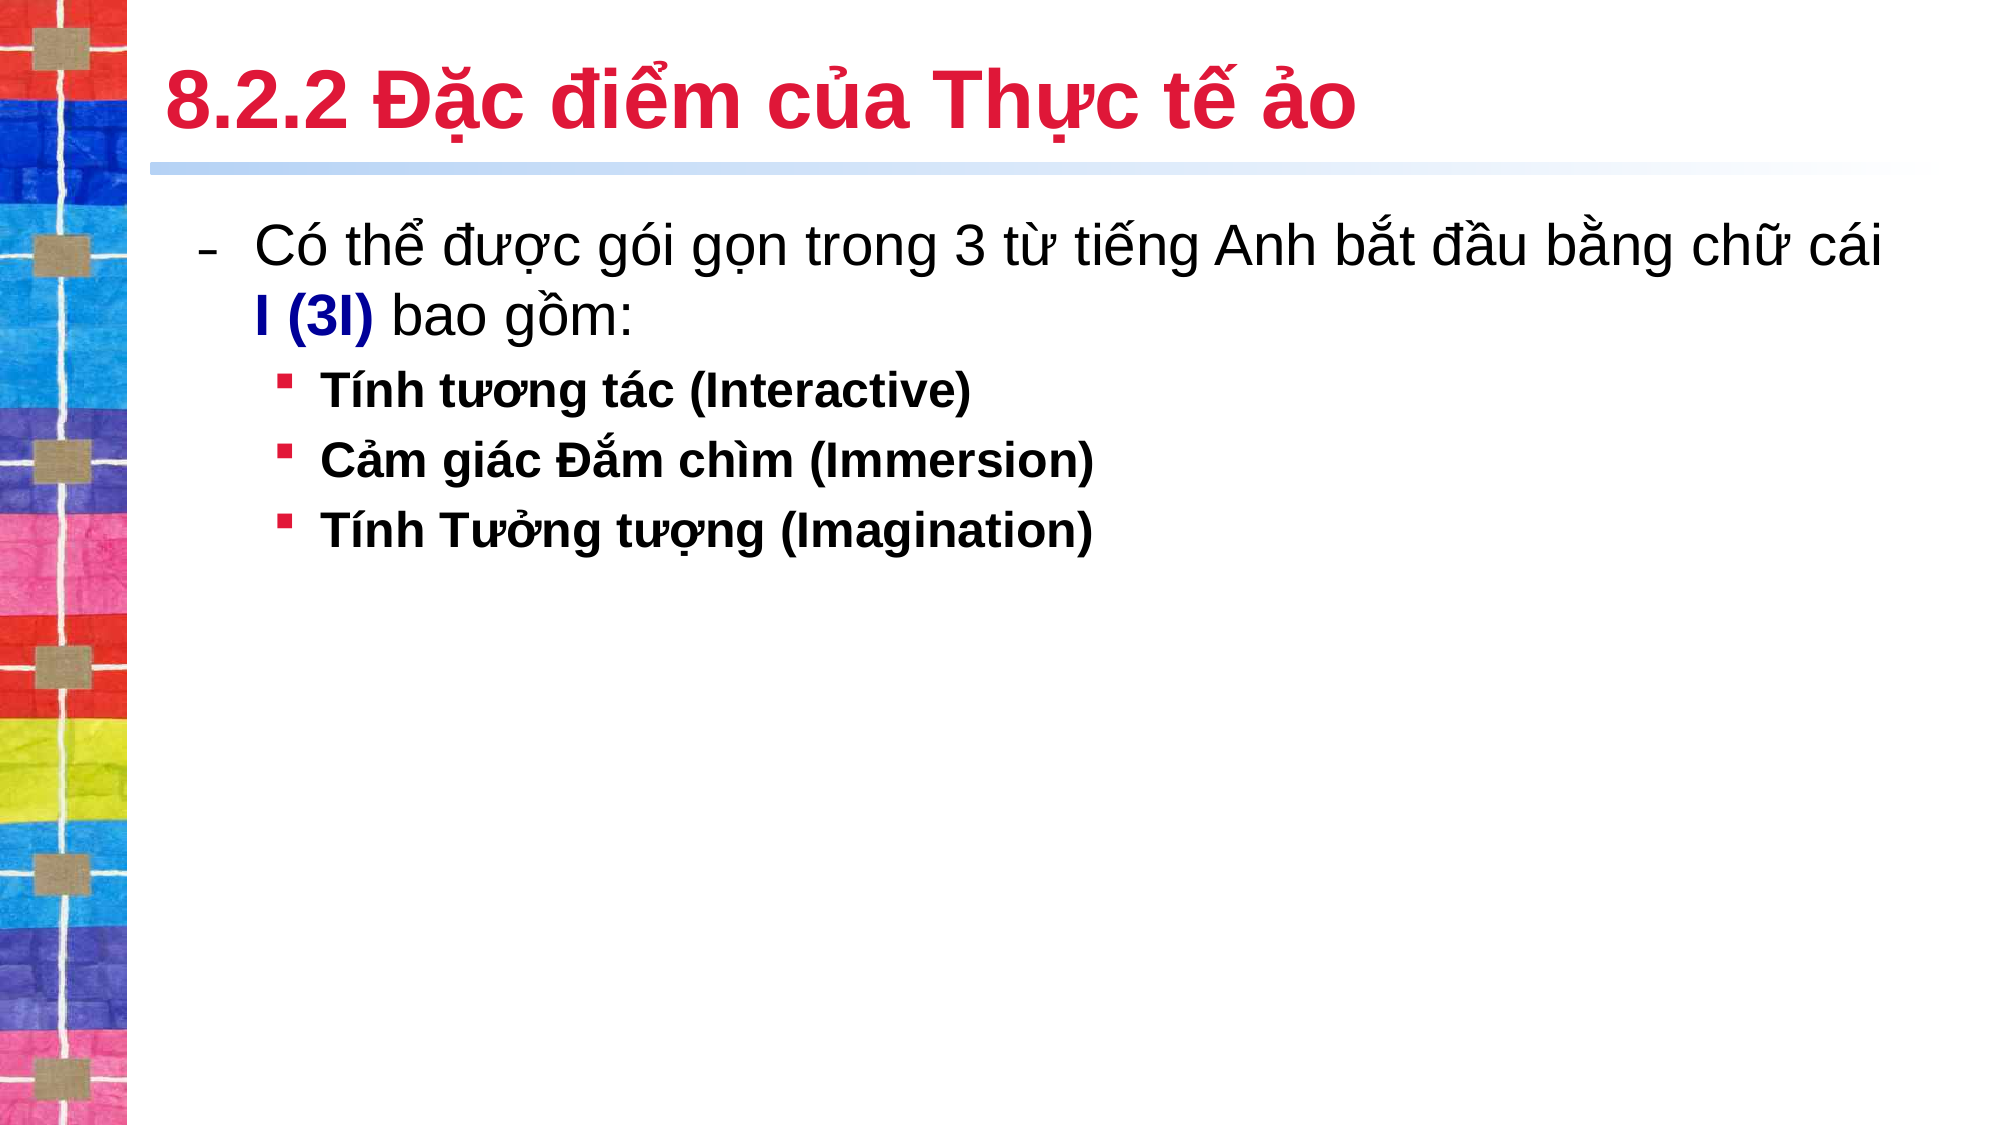

# 8.2.2 Đặc điểm của Thực tế ảo
Có thể được gói gọn trong 3 từ tiếng Anh bắt đầu bằng chữ cái I (3I) bao gồm:
Tính tương tác (Interactive)
Cảm giác Đắm chìm (Immersion)
Tính Tưởng tượng (Imagination)